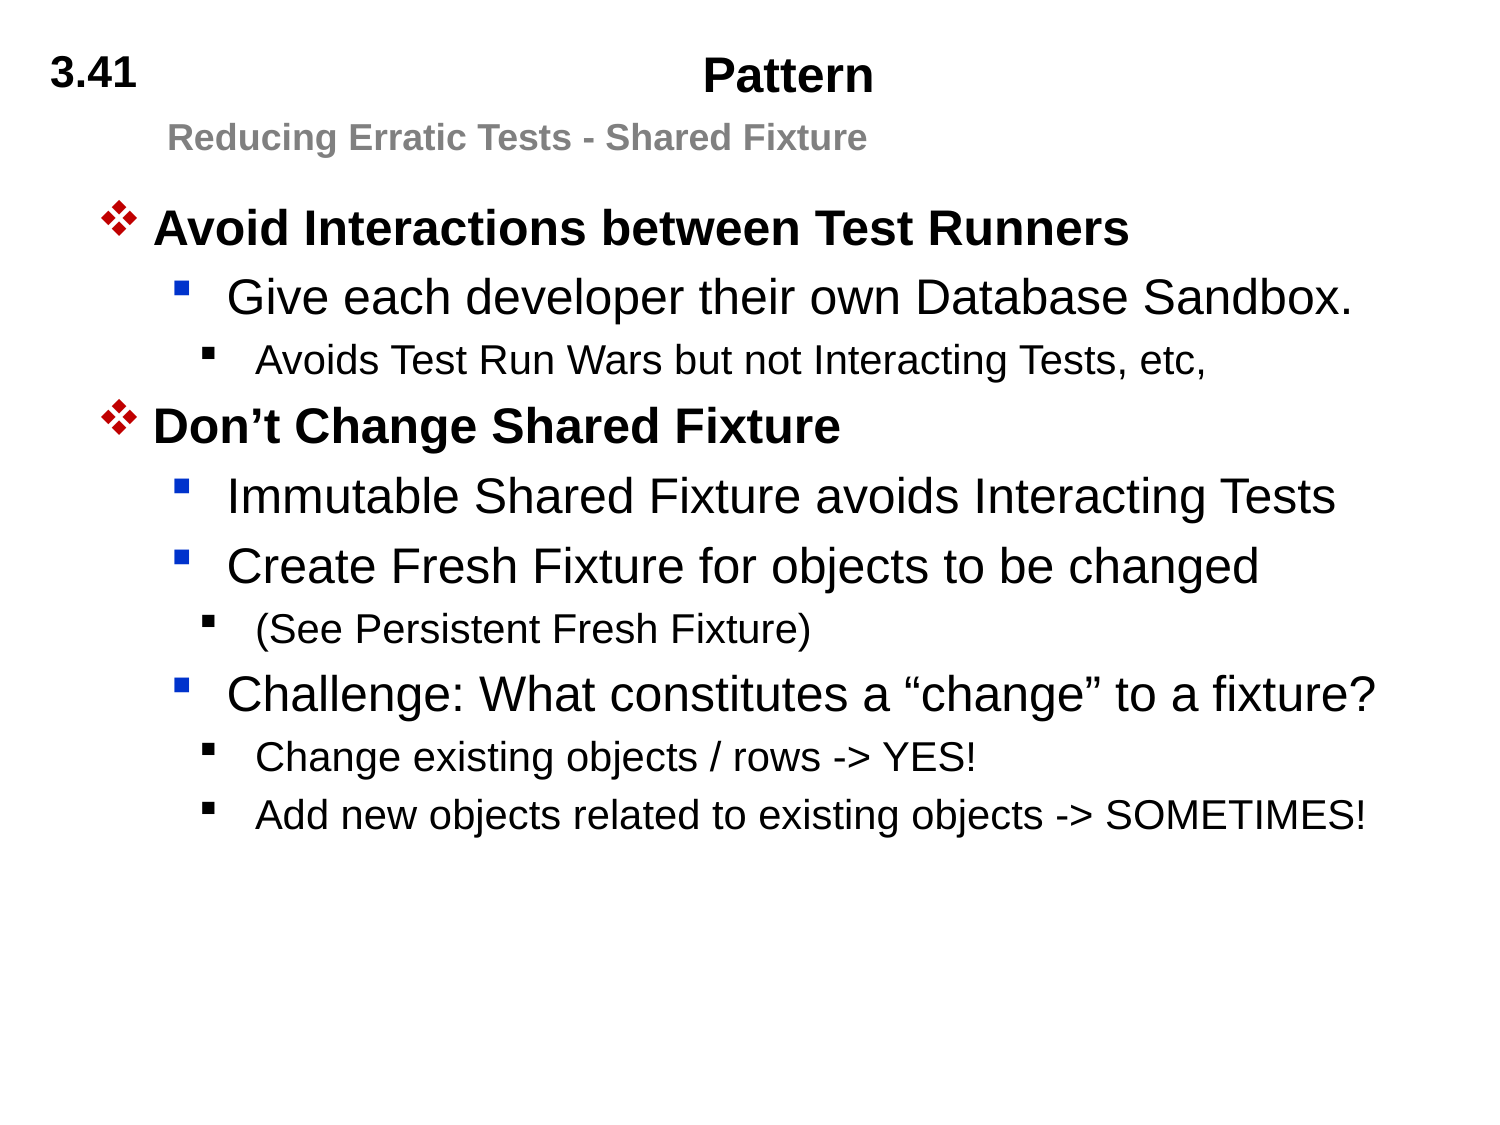

3.41
# Pattern
Reducing Erratic Tests - Shared Fixture
Avoid Interactions between Test Runners
Give each developer their own Database Sandbox.
Avoids Test Run Wars but not Interacting Tests, etc,
Don’t Change Shared Fixture
Immutable Shared Fixture avoids Interacting Tests
Create Fresh Fixture for objects to be changed
(See Persistent Fresh Fixture)
Challenge: What constitutes a “change” to a fixture?
Change existing objects / rows -> YES!
Add new objects related to existing objects -> SOMETIMES!